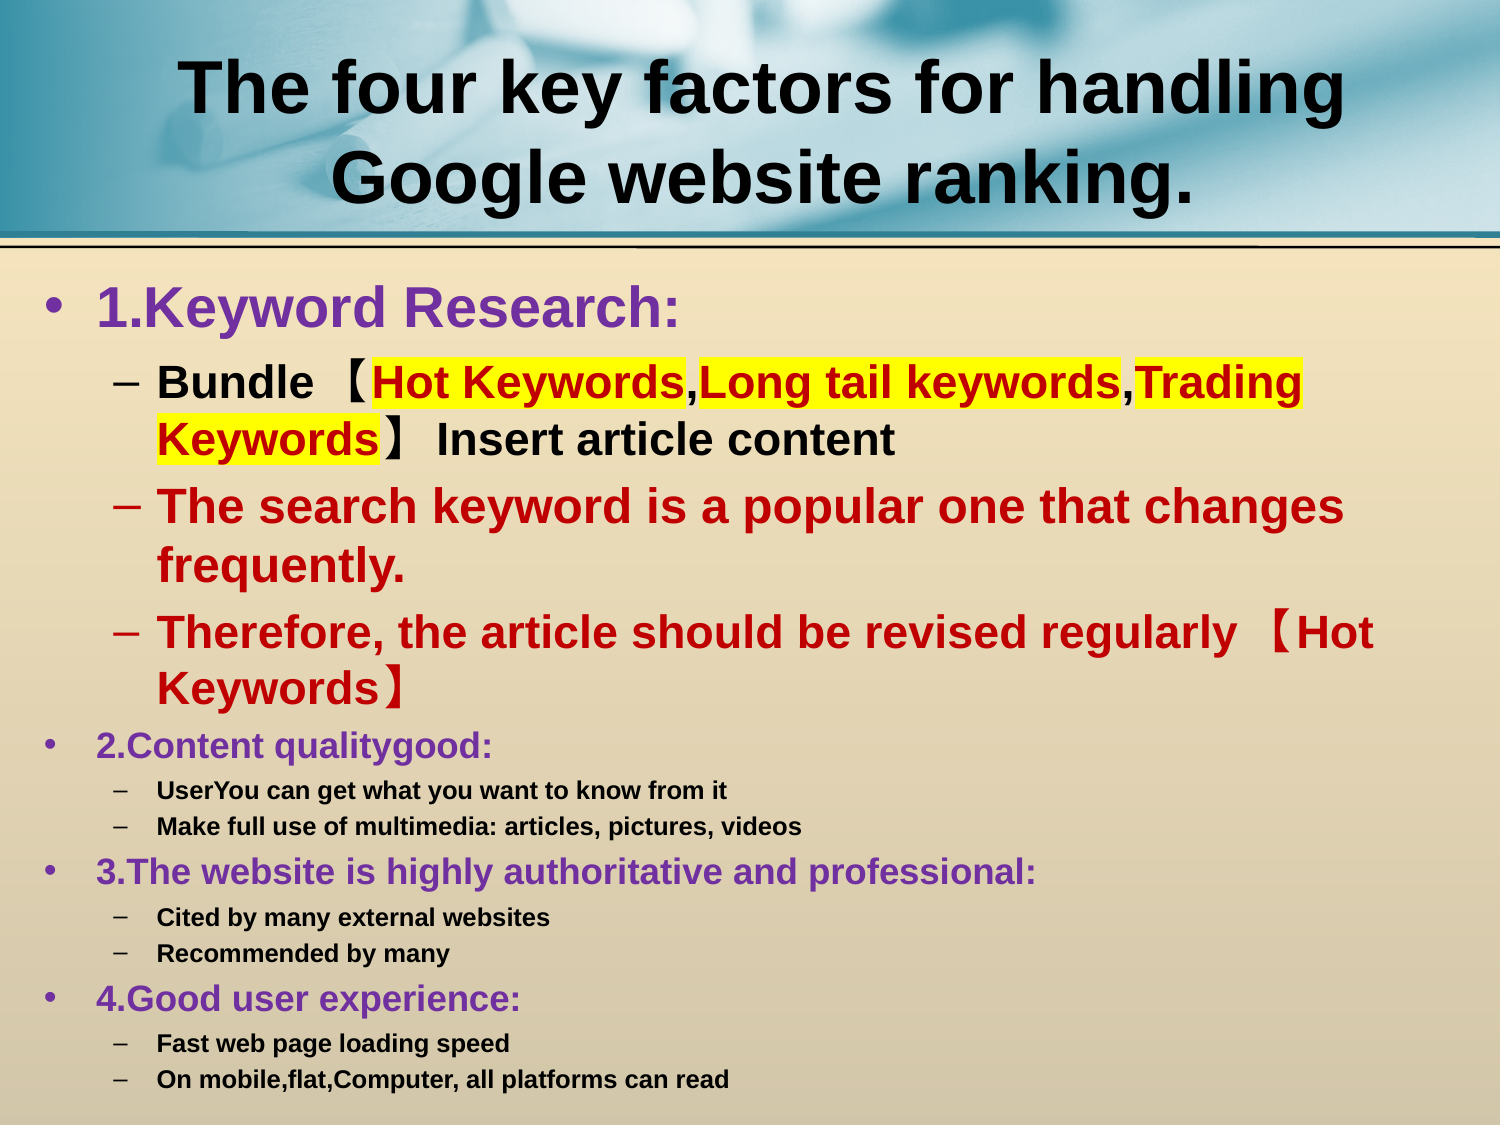

# The four key factors for handling Google website ranking.
1.Keyword Research:
Bundle【Hot Keywords,Long tail keywords,Trading Keywords】Insert article content
The search keyword is a popular one that changes frequently.
Therefore, the article should be revised regularly【Hot Keywords】
2.Content qualitygood:
UserYou can get what you want to know from it
Make full use of multimedia: articles, pictures, videos
3.The website is highly authoritative and professional:
Cited by many external websites
Recommended by many
4.Good user experience:
Fast web page loading speed
On mobile,flat,Computer, all platforms can read